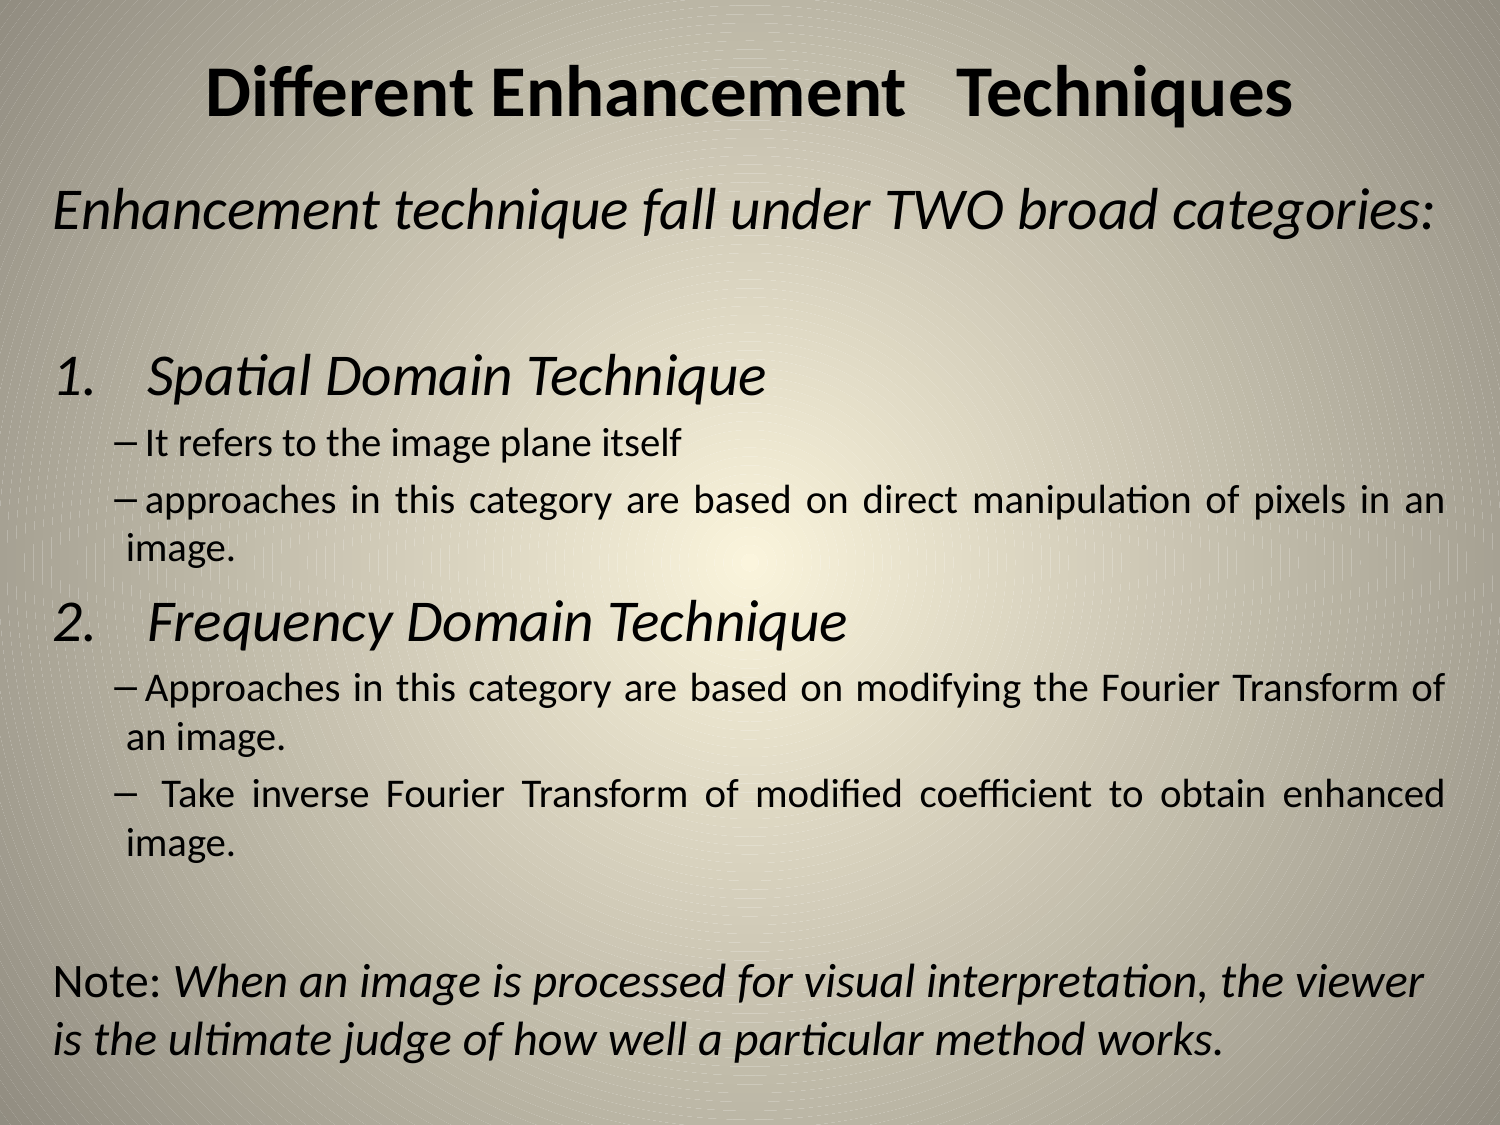

# Different Enhancement   Techniques
Enhancement technique fall under TWO broad categories:

 Spatial Domain Technique
It refers to the image plane itself
approaches in this category are based on direct manipulation of pixels in an image.
 Frequency Domain Technique
Approaches in this category are based on modifying the Fourier Transform of an image.
 Take inverse Fourier Transform of modified coefficient to obtain enhanced image.

Note: When an image is processed for visual interpretation, the viewer is the ultimate judge of how well a particular method works.